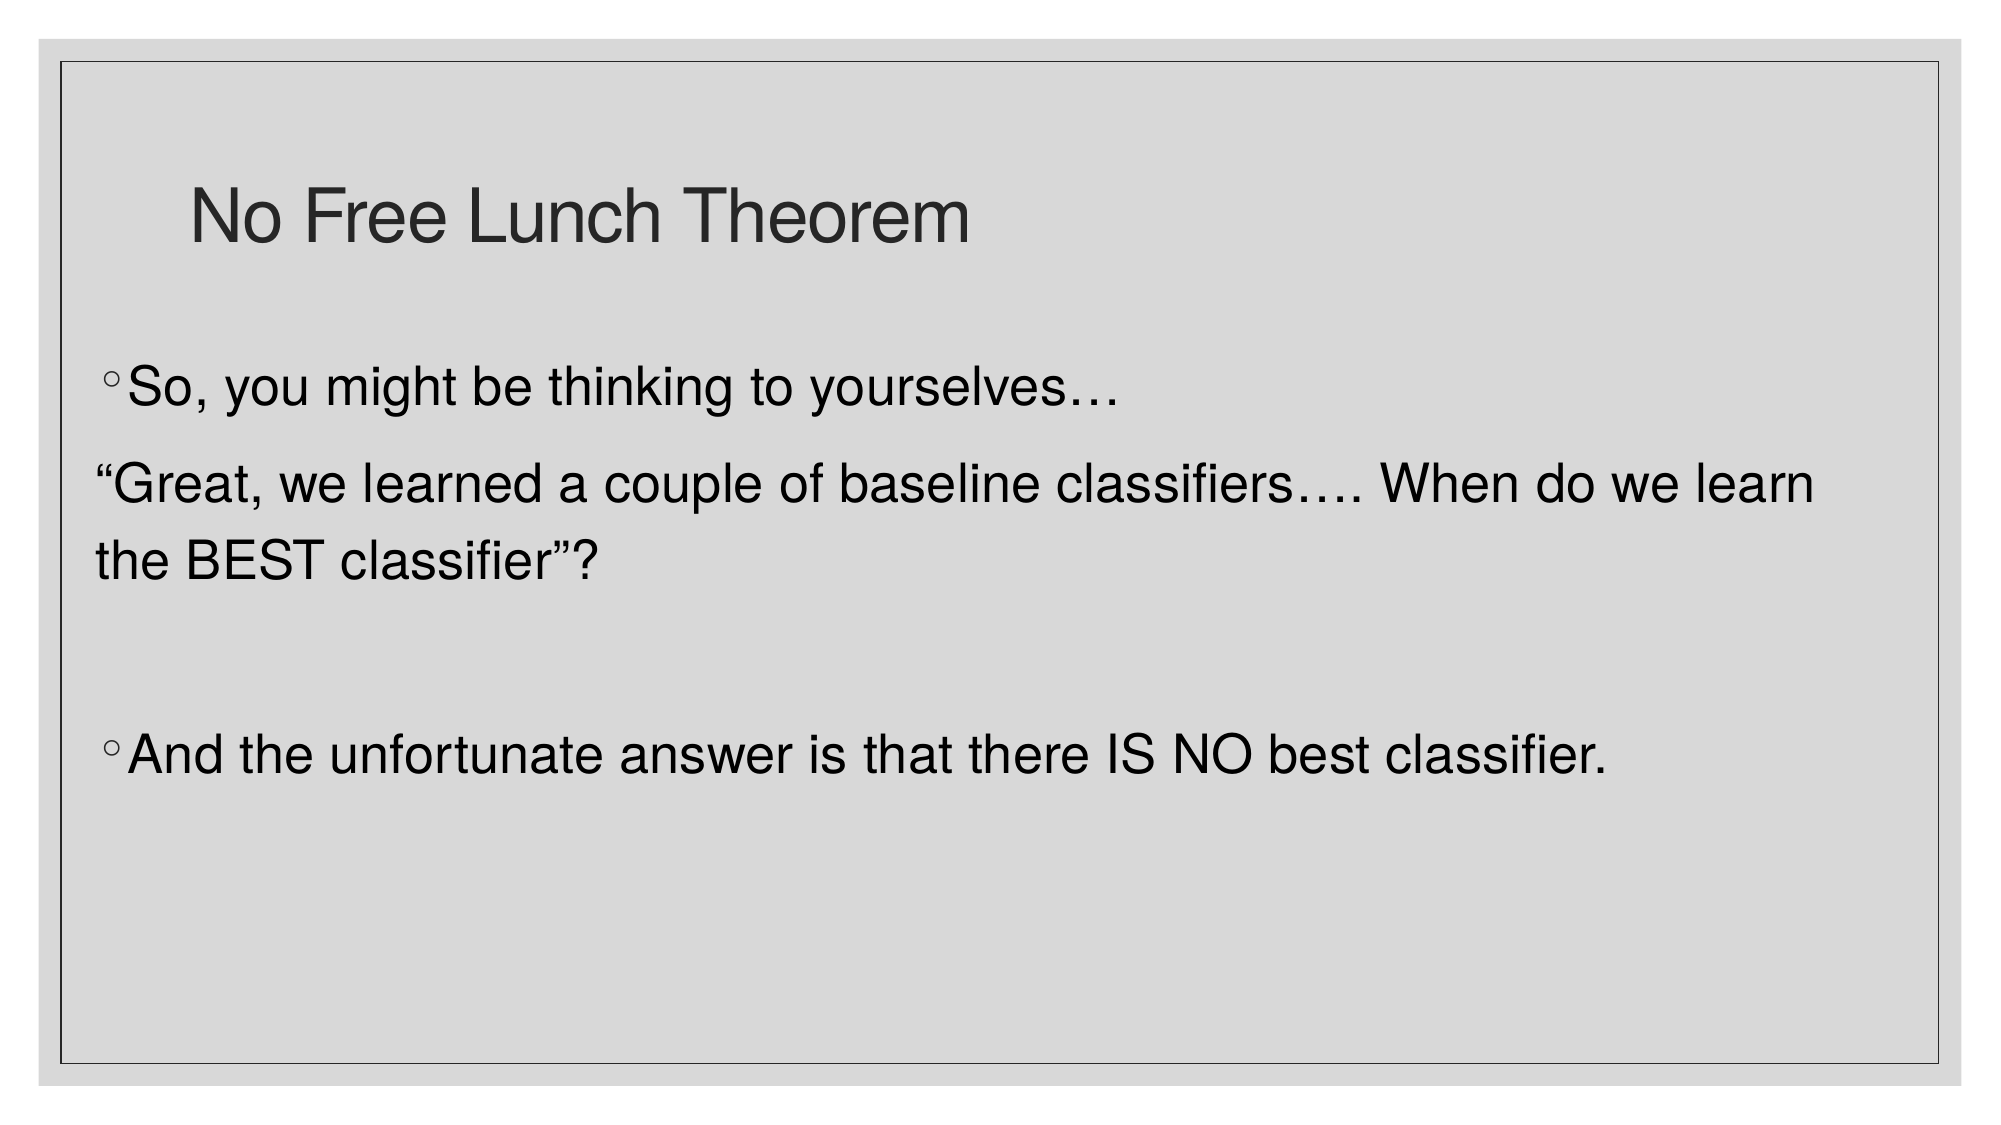

# No Free Lunch Theorem
So, you might be thinking to yourselves…
“Great, we learned a couple of baseline classifiers…. When do we learn the BEST classifier”?

And the unfortunate answer is that there IS NO best classifier.